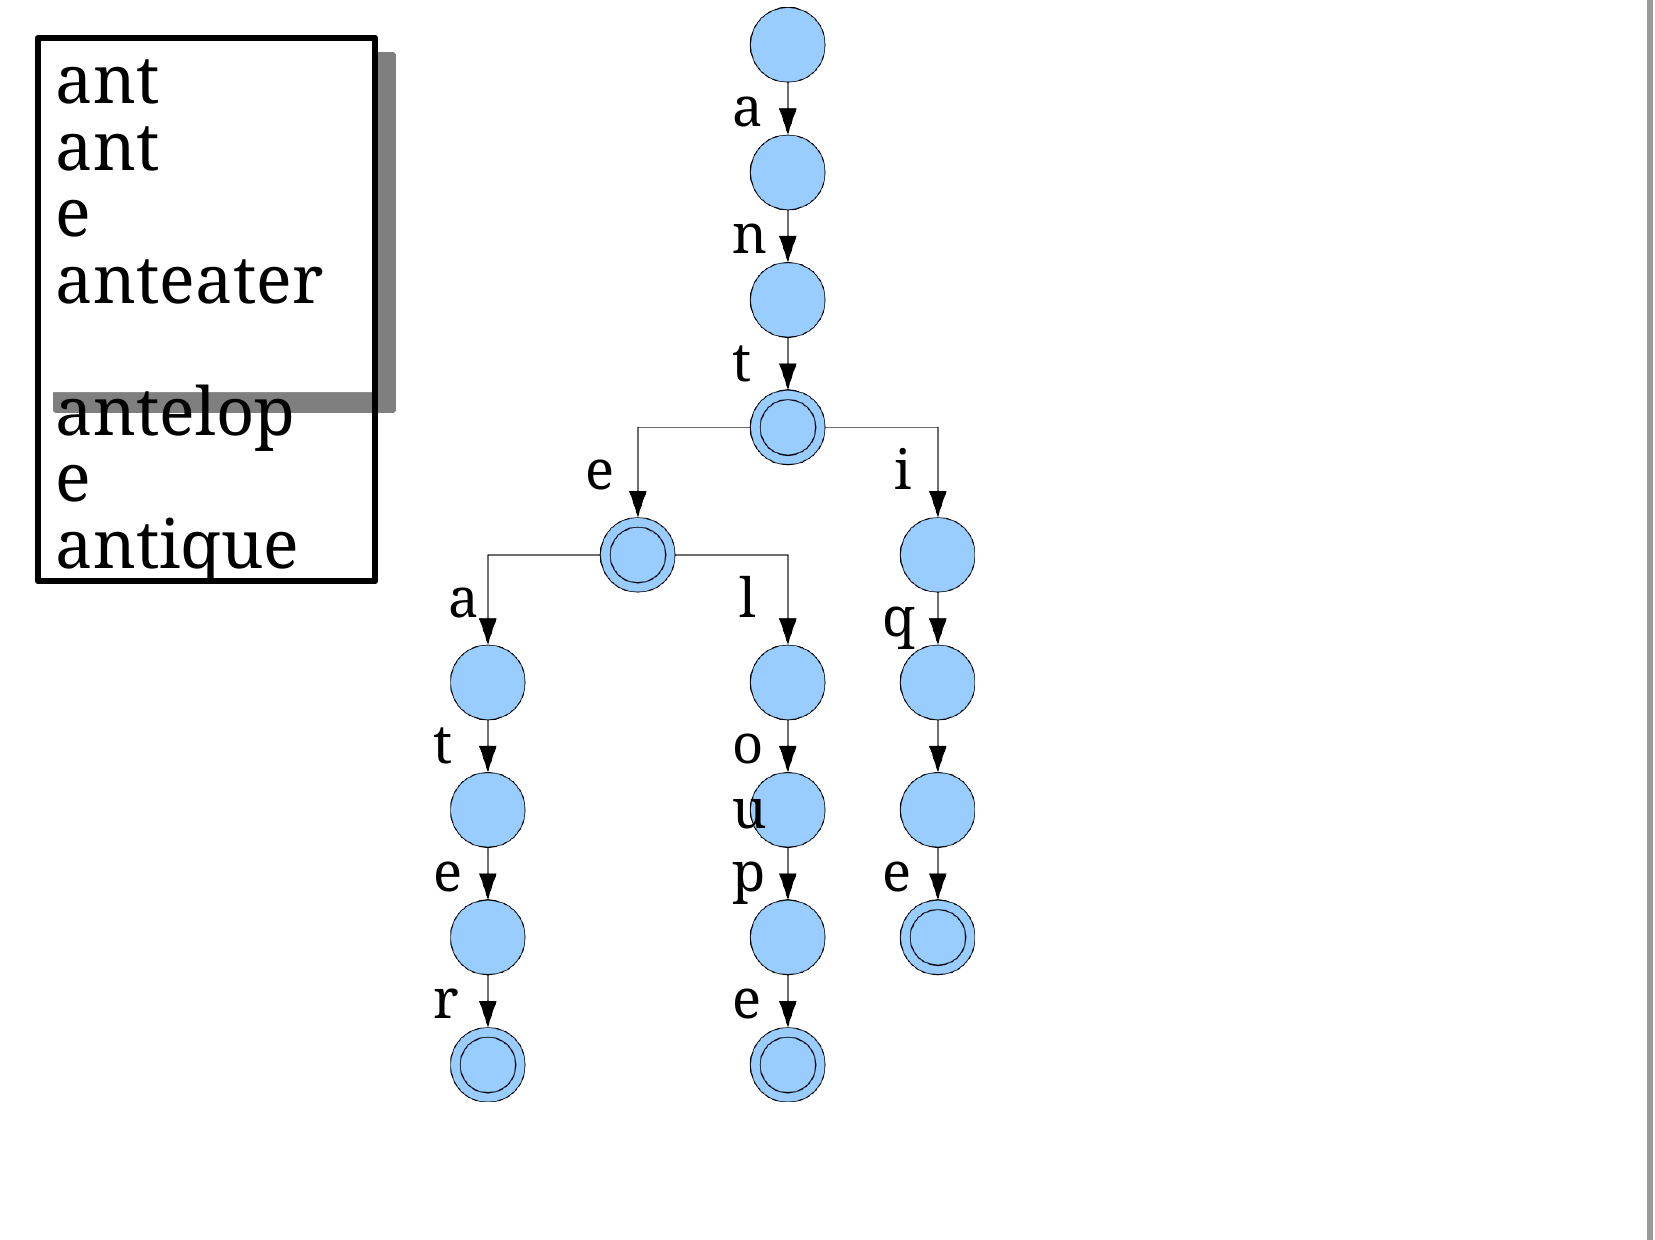

ant  ante
anteater  antelope  antique

a
n
t
e
i
a
l
q
t
o	u
e
p
e
r
e